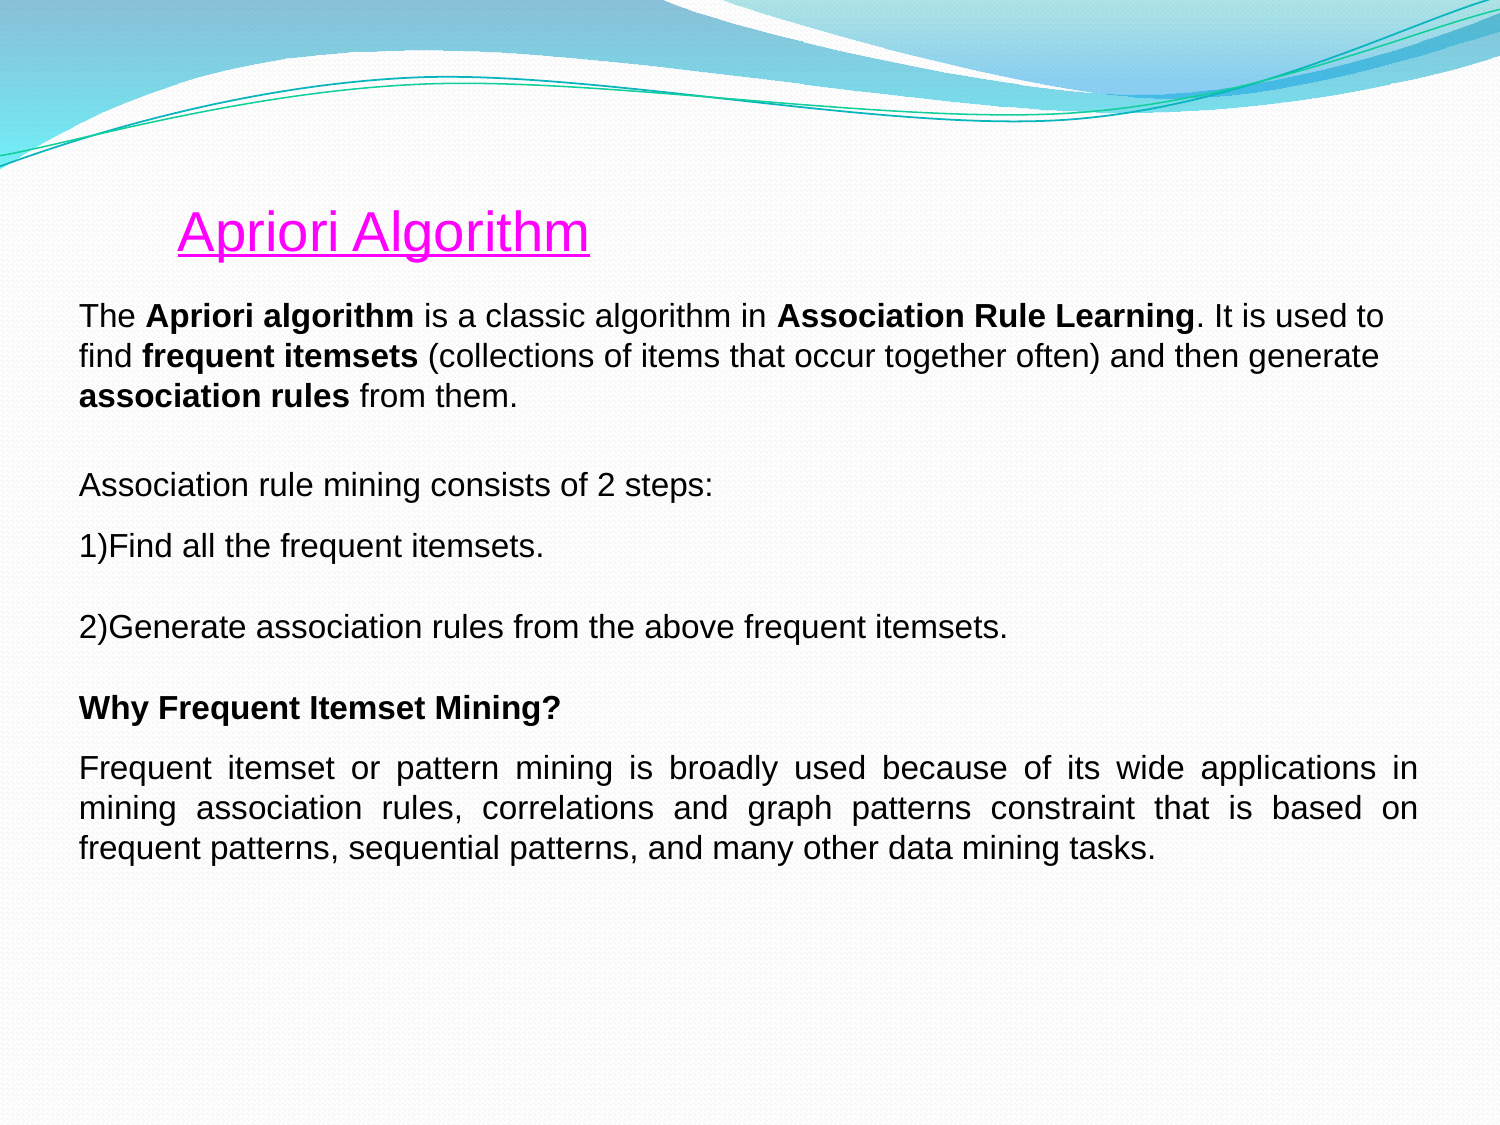

Apriori Algorithm
The Apriori algorithm is a classic algorithm in Association Rule Learning. It is used to find frequent itemsets (collections of items that occur together often) and then generate association rules from them.

Association rule mining consists of 2 steps:
1)Find all the frequent itemsets.
2)Generate association rules from the above frequent itemsets.
Why Frequent Itemset Mining?
Frequent itemset or pattern mining is broadly used because of its wide applications in mining association rules, correlations and graph patterns constraint that is based on frequent patterns, sequential patterns, and many other data mining tasks.